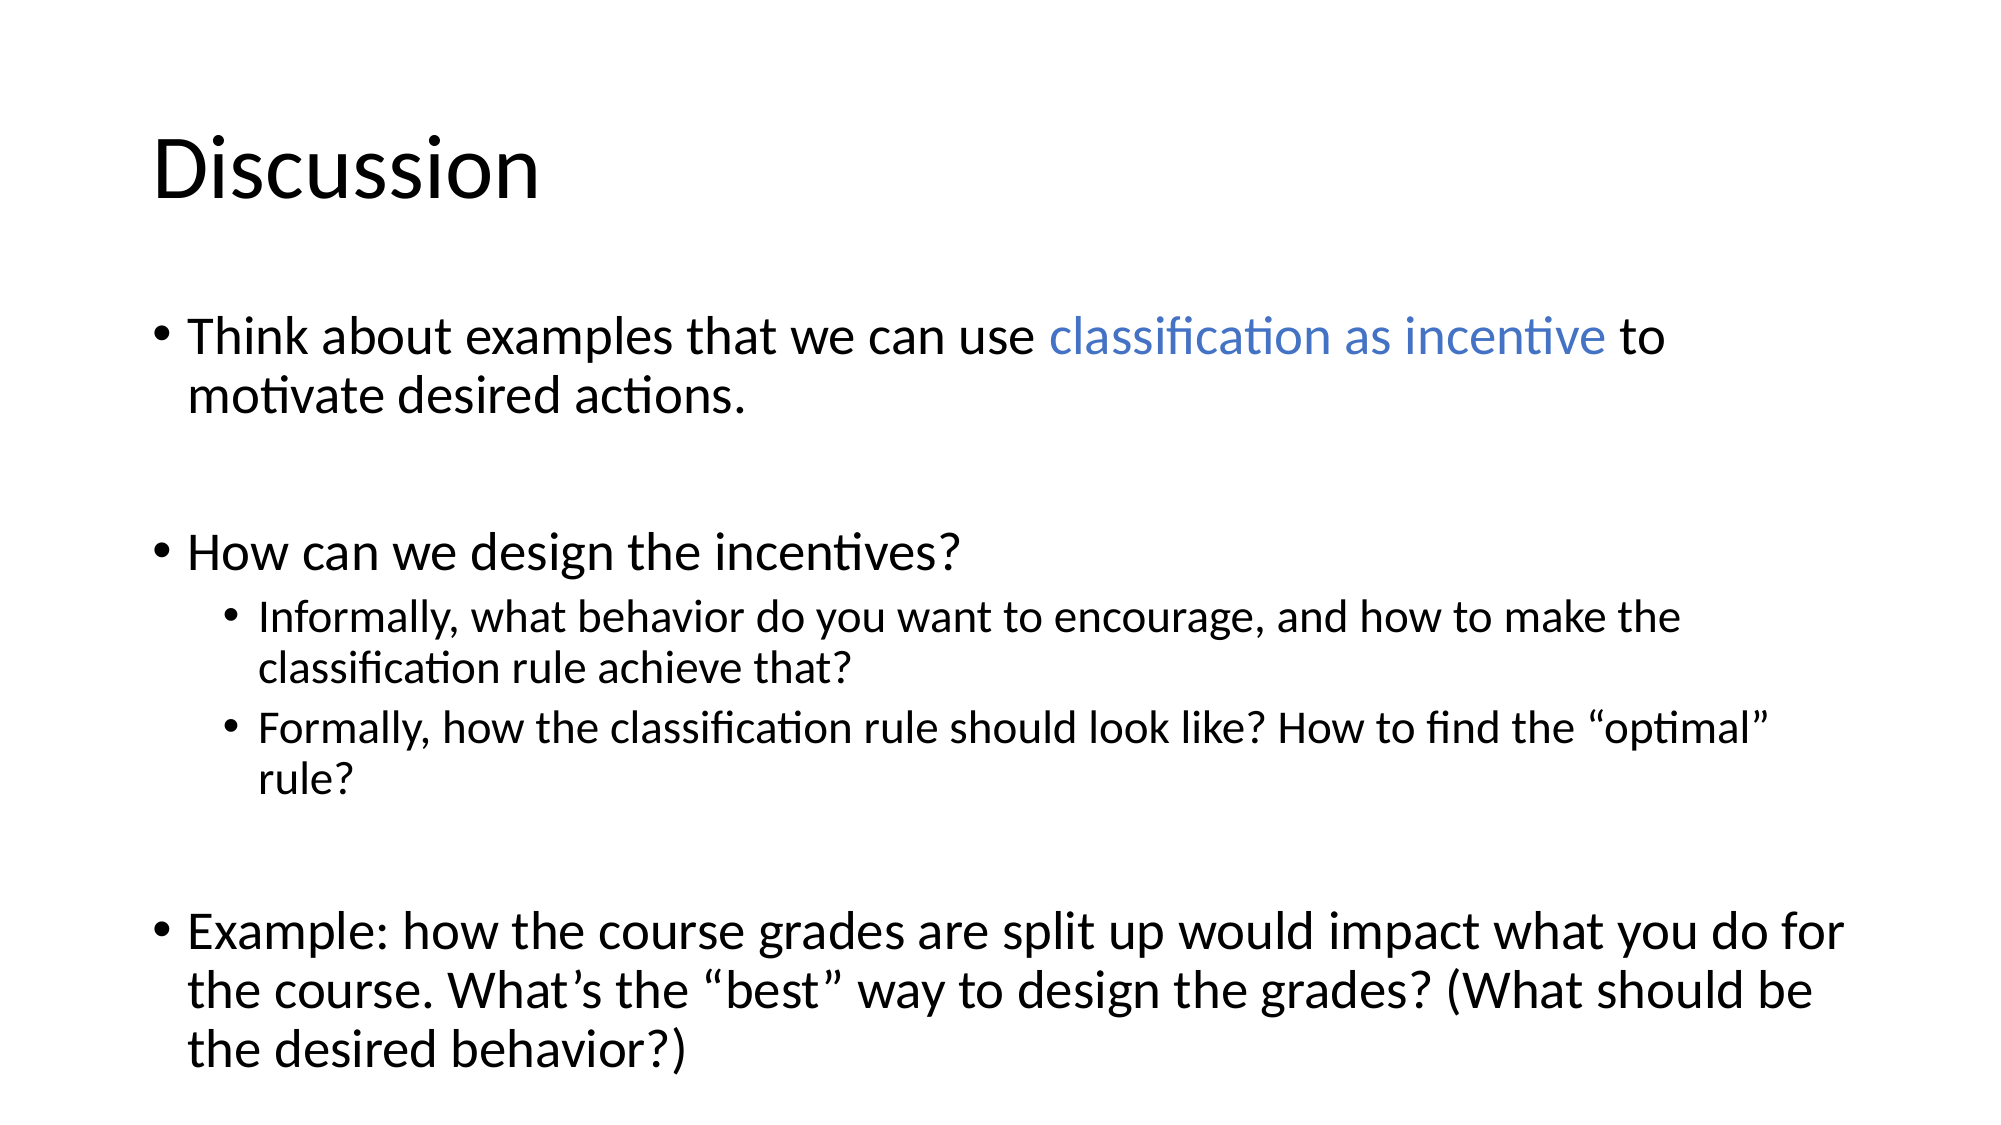

# Discussion
Think about examples that we can use classification as incentive to motivate desired actions.

How can we design the incentives?
Informally, what behavior do you want to encourage, and how to make the classification rule achieve that?
Formally, how the classification rule should look like? How to find the “optimal” rule?

Example: how the course grades are split up would impact what you do for the course. What’s the “best” way to design the grades? (What should be the desired behavior?)